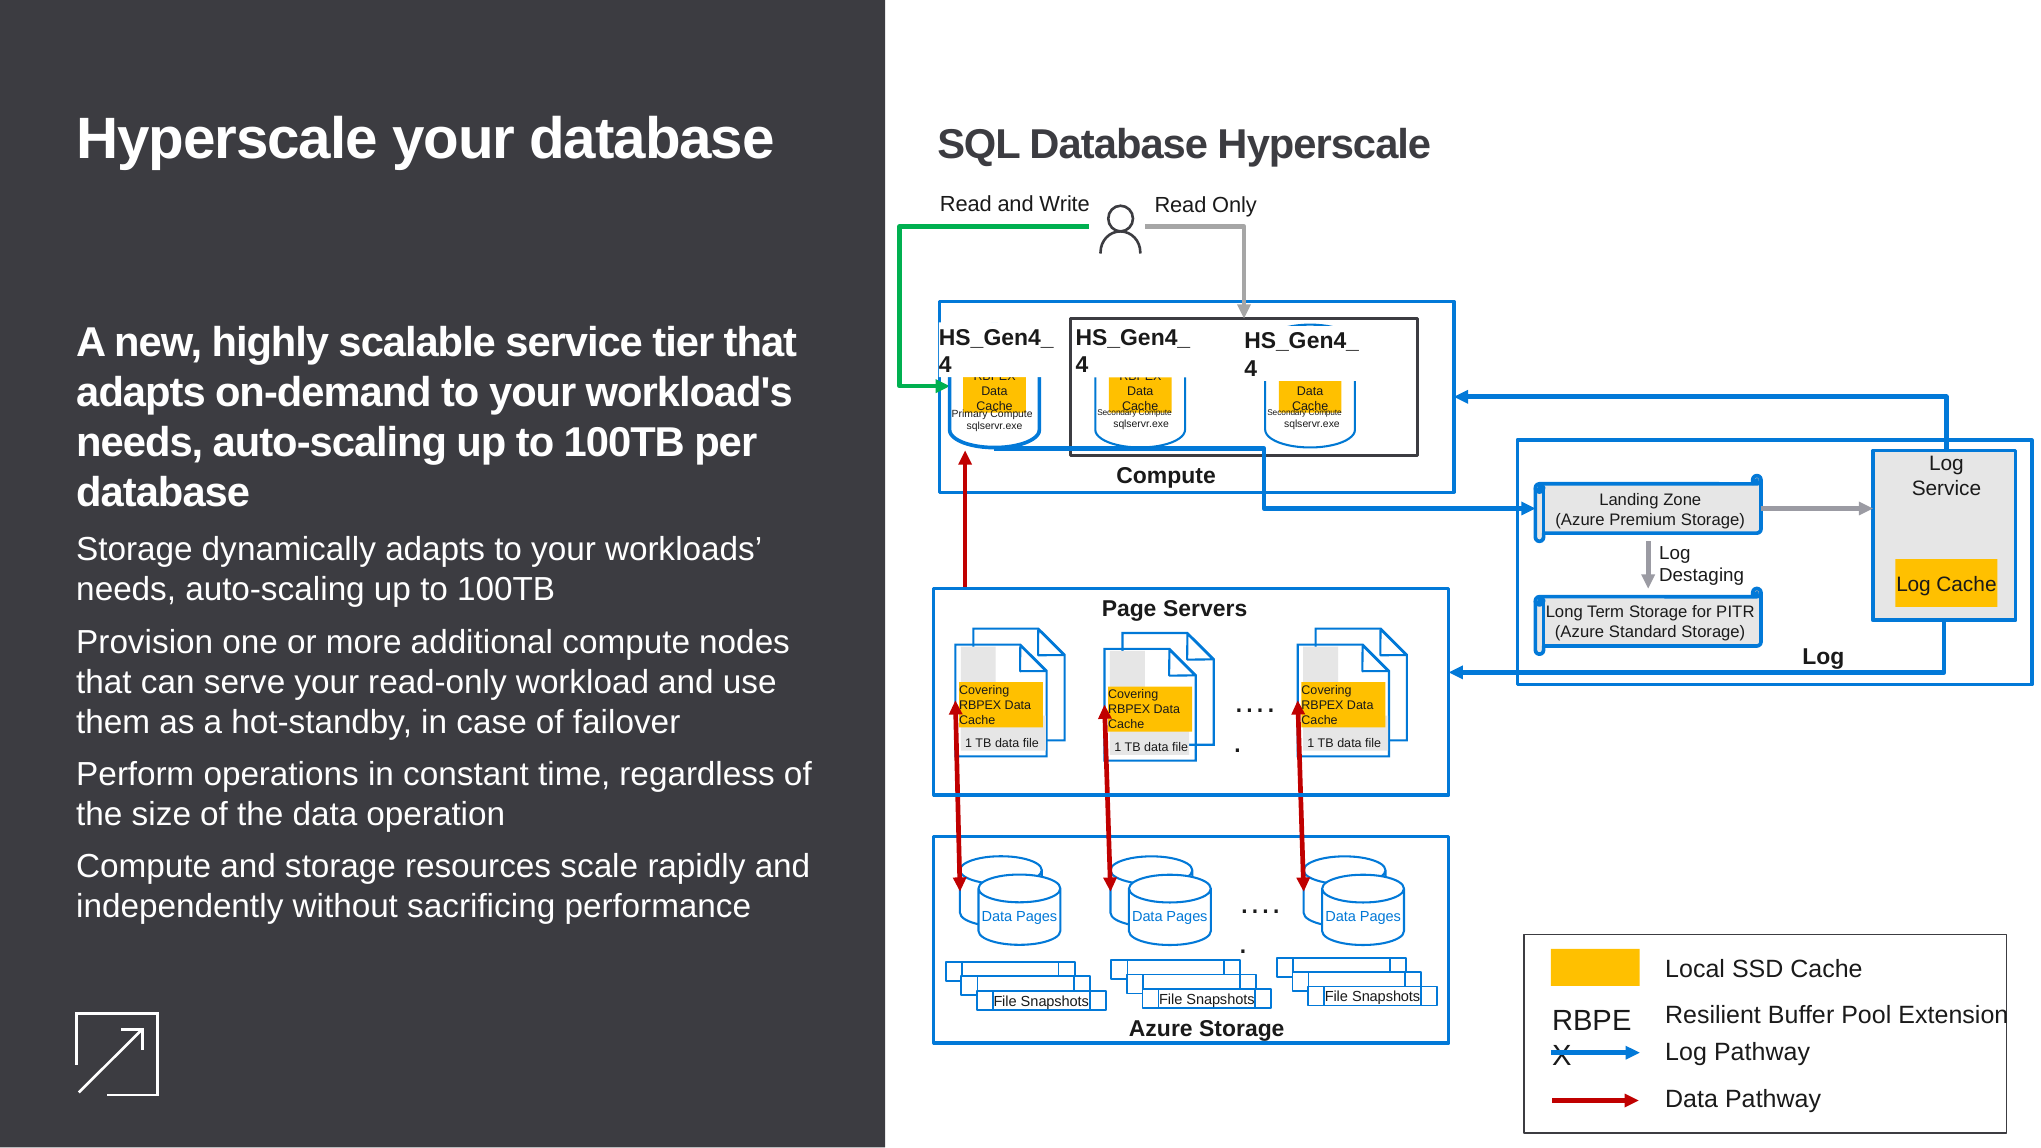

# Hyperscale your database
SQL Database Hyperscale
Read and Write
Read Only

A new, highly scalable service tier that adapts on-demand to your workload's needs, auto-scaling up to 100TB per database
Storage dynamically adapts to your workloads’ needs, auto-scaling up to 100TB
Provision one or more additional compute nodes that can serve your read-only workload and use them as a hot-standby, in case of failover
Perform operations in constant time, regardless of the size of the data operation
Compute and storage resources scale rapidly and independently without sacrificing performance

HS_Gen4_4
HS_Gen4_4

RBPEX Data Cache
Secondary Compute
sqlservr.exe

HS_Gen4_4
RBPEX Data Cache
Secondary Compute
sqlservr.exe

RBPEX Data Cache
Primary Compute
sqlservr.exe

Log Service
Compute
Landing Zone
(Azure Premium Storage)
Log Destaging

Log Cache

Long Term Storage for PITR
(Azure Standard Storage)
Page Servers

Log

…..
Covering RBPEX Data Cache
Covering RBPEX Data Cache
Covering RBPEX Data Cache

1 TB data file
1 TB data file
1 TB data file

Data Pages
Data Pages
Data Pages
…..

Local SSD Cache

File Snapshots
File Snapshots
File Snapshots
Resilient Buffer Pool Extension
RBPEX
Azure Storage

Log Pathway
Data Pathway